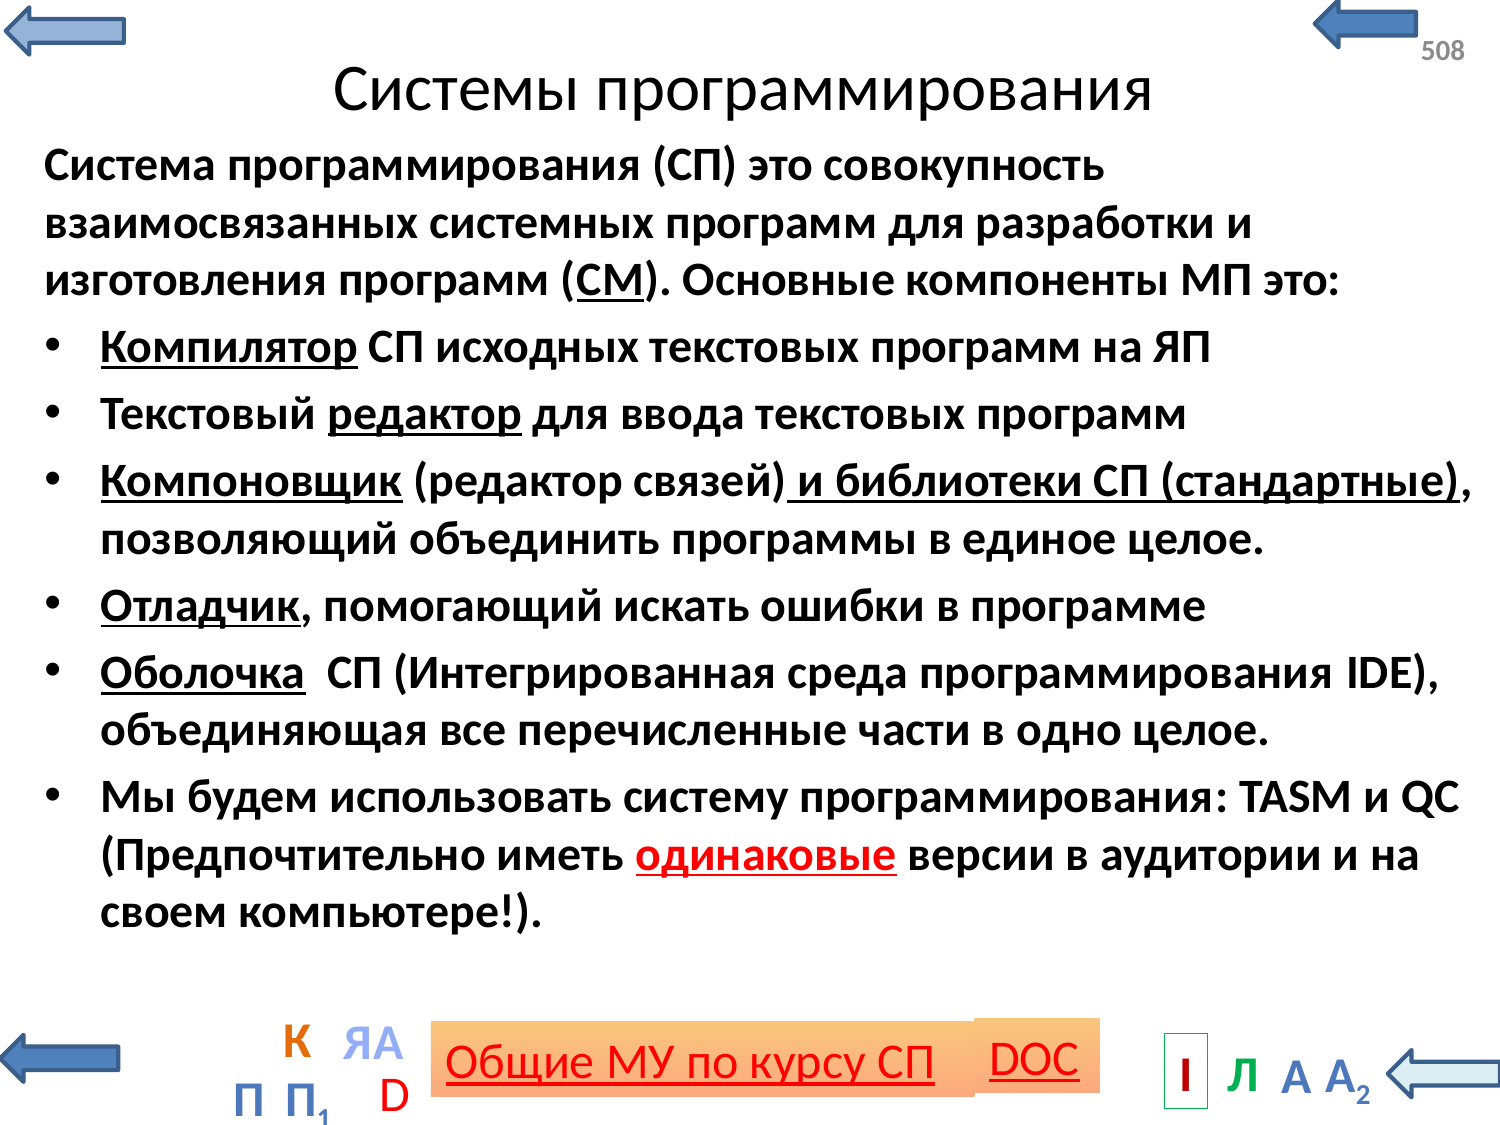

508
# Системы программирования
Система программирования (СП) это совокупность взаимосвязанных системных программ для разработки и изготовления программ (СМ). Основные компоненты МП это:
Компилятор СП исходных текстовых программ на ЯП
Текстовый редактор для ввода текстовых программ
Компоновщик (редактор связей) и библиотеки СП (стандартные), позволяющий объединить программы в единое целое.
Отладчик, помогающий искать ошибки в программе
Оболочка  СП (Интегрированная среда программирования IDE), объединяющая все перечисленные части в одно целое.
Мы будем использовать систему программирования: TASM и QC (Предпочтительно иметь одинаковые версии в аудитории и на своем компьютере!).